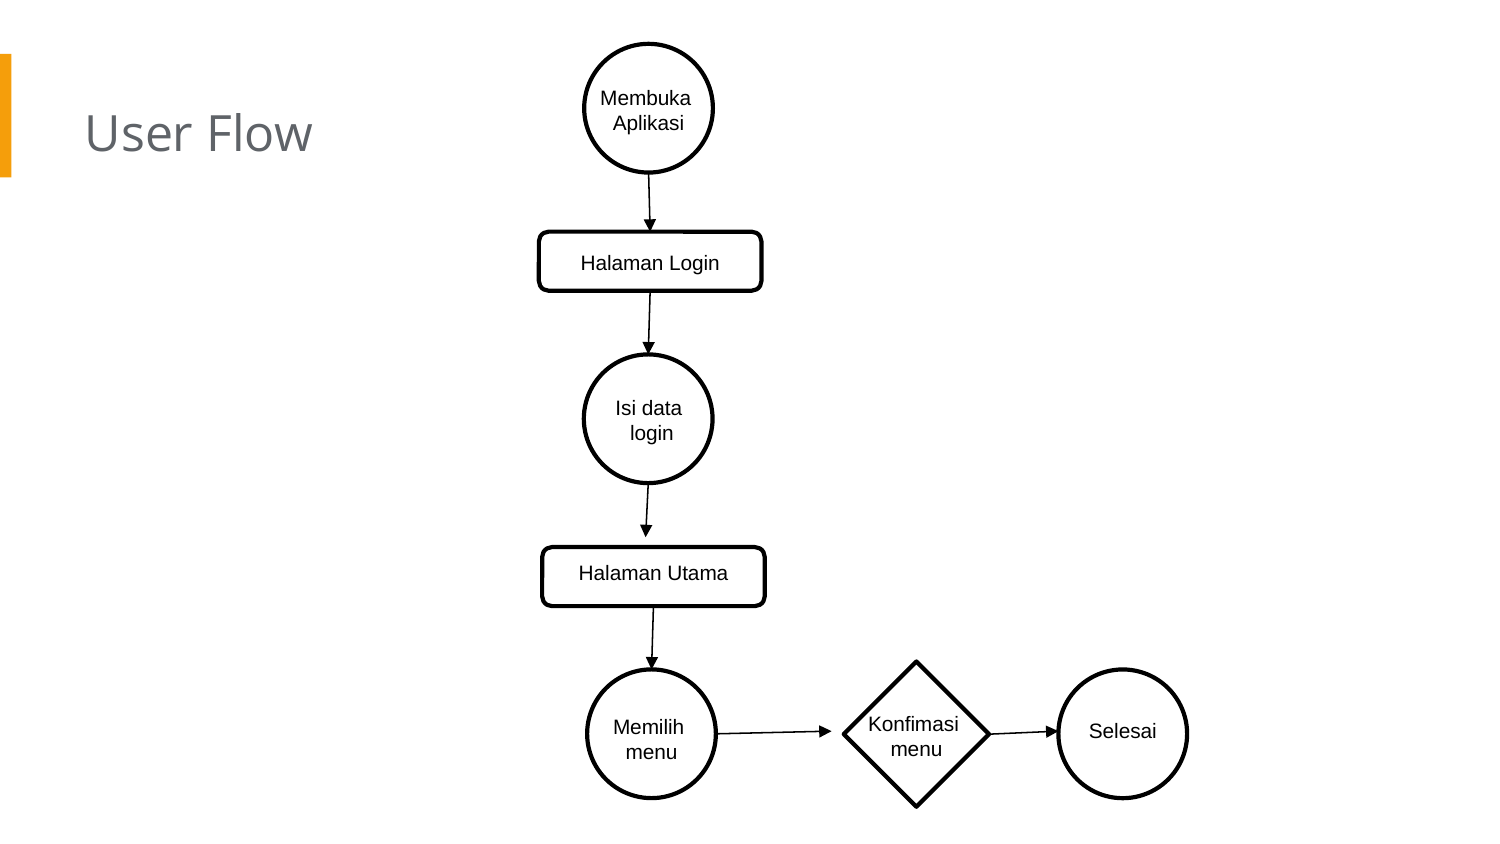

Membuka
Aplikasi

Halaman Login

Isi data
login

Halaman Utama

Konfimasi
menu

Memilih
menu

Selesai
User Flow